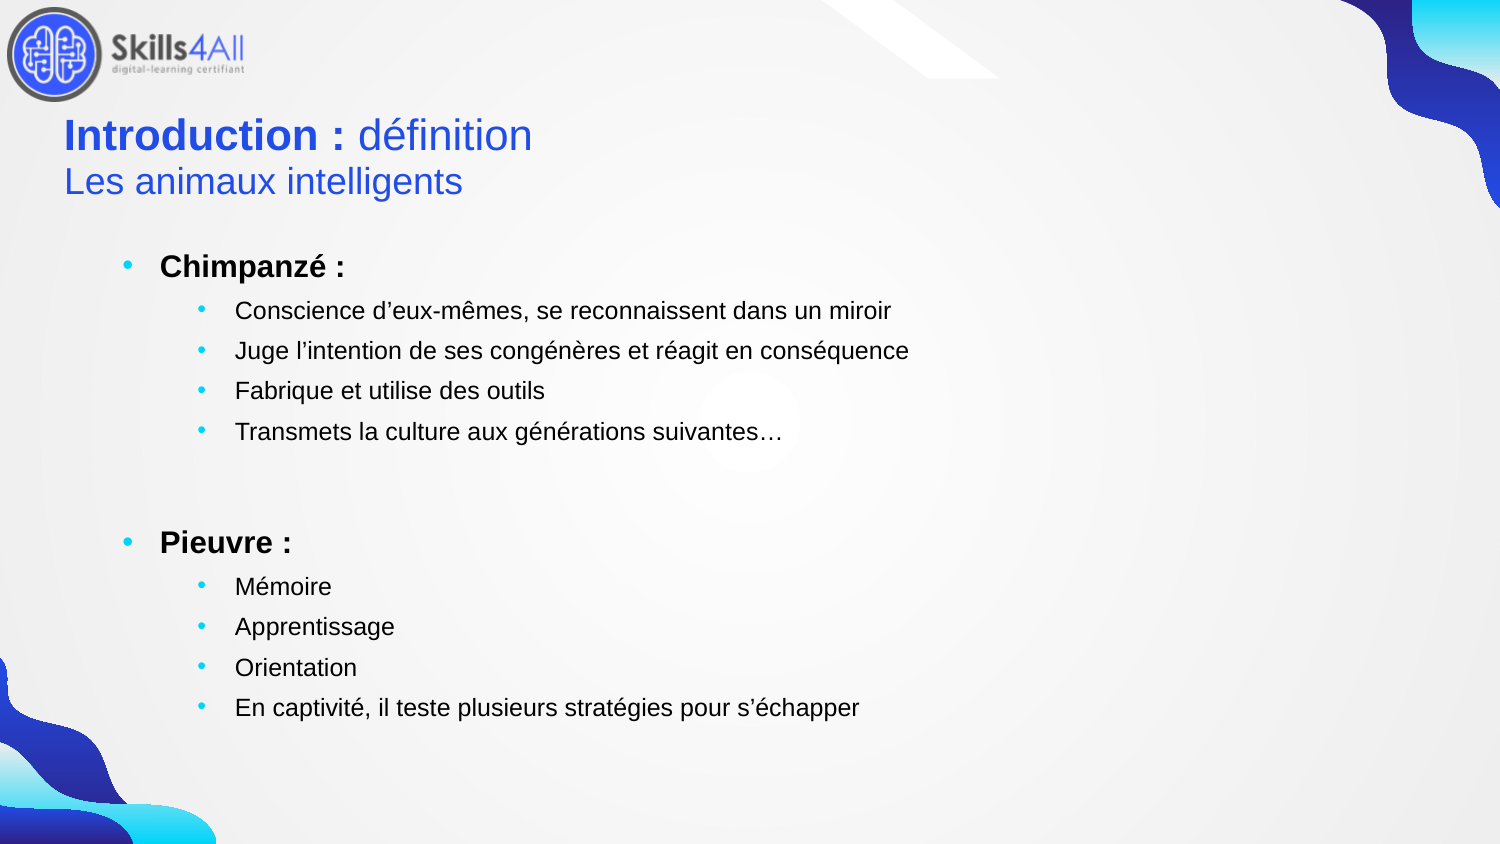

13
# Introduction : définition
Les animaux intelligents
Chimpanzé :
Conscience d’eux-mêmes, se reconnaissent dans un miroir
Juge l’intention de ses congénères et réagit en conséquence
Fabrique et utilise des outils
Transmets la culture aux générations suivantes…

Pieuvre :
Mémoire
Apprentissage
Orientation
En captivité, il teste plusieurs stratégies pour s’échapper